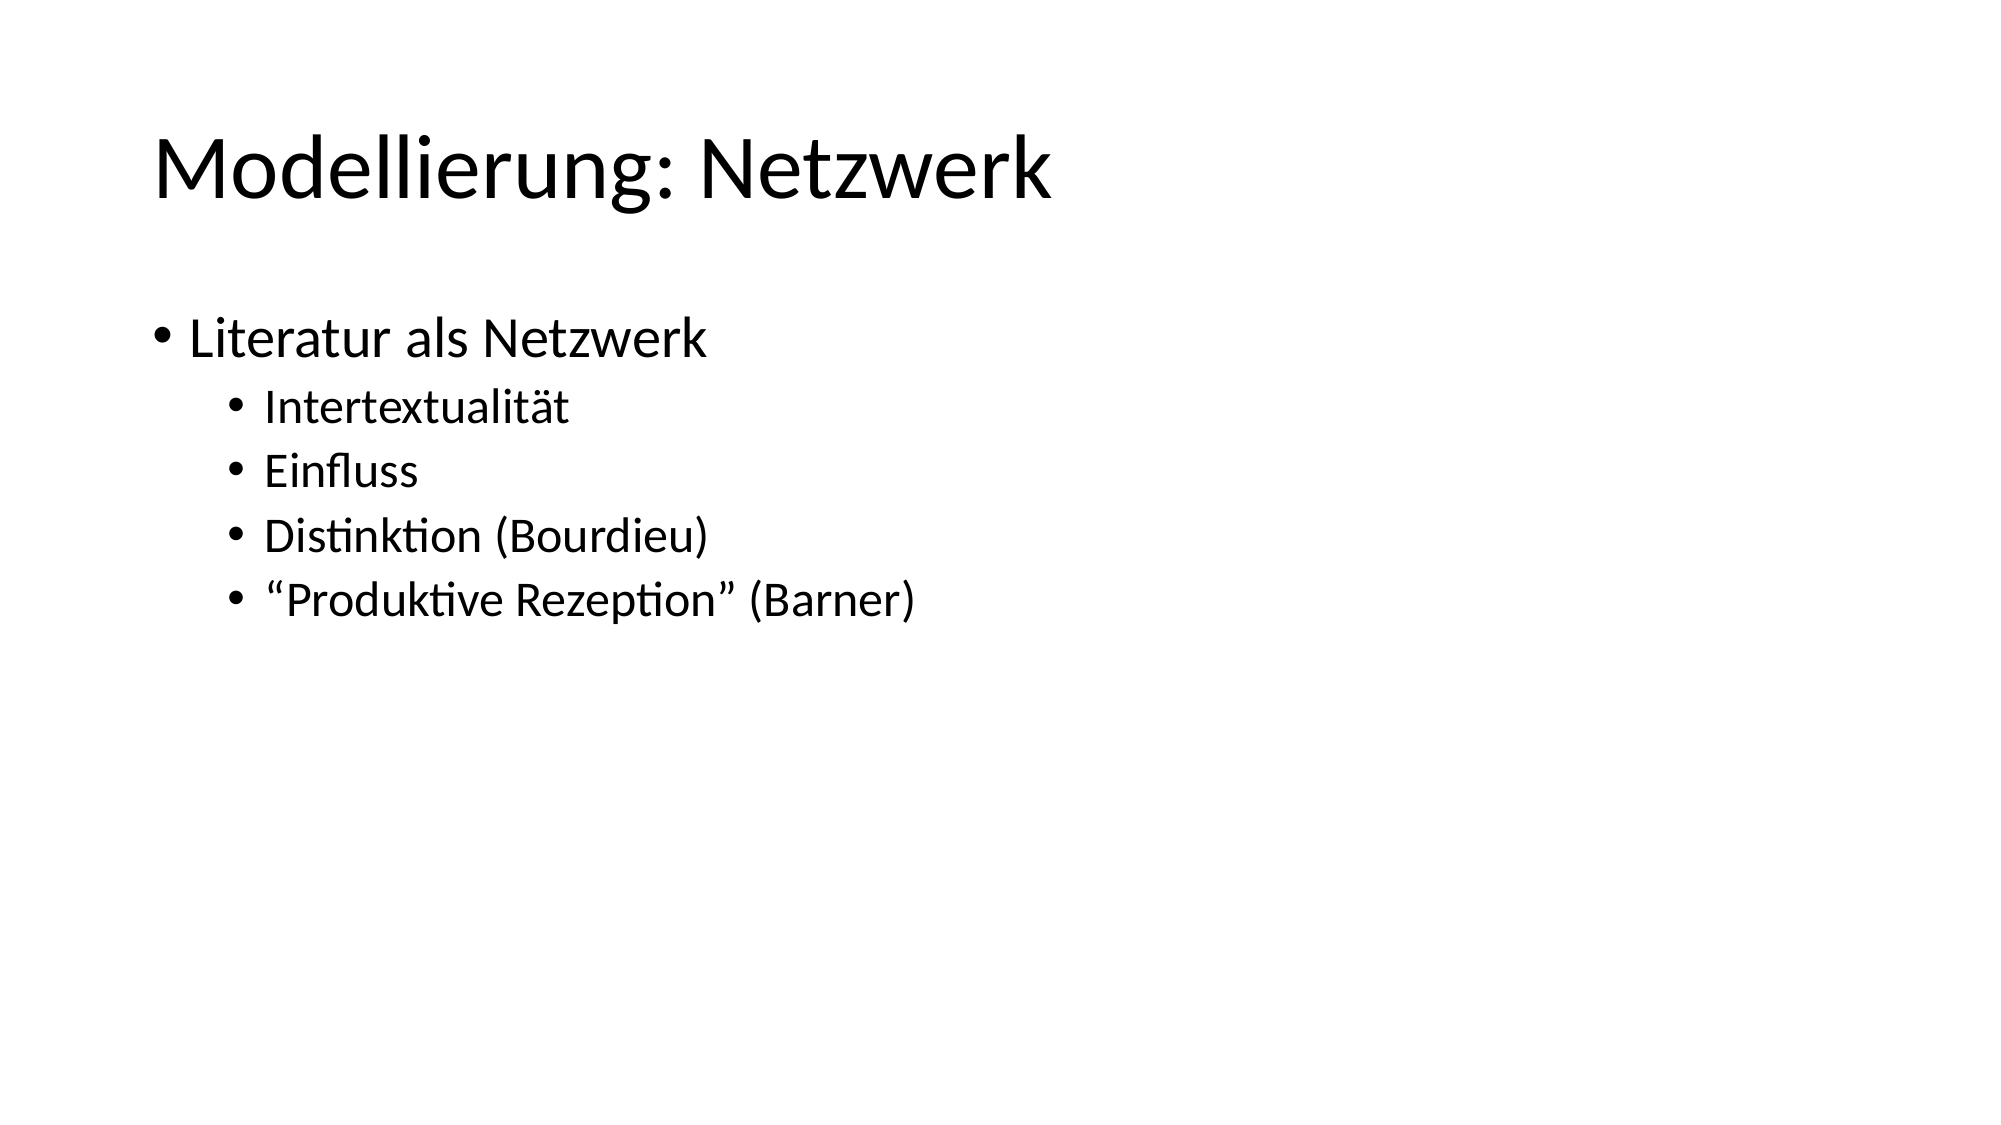

# Modellierung: Netzwerk
Literatur als Netzwerk
Intertextualität
Einfluss
Distinktion (Bourdieu)
“Produktive Rezeption” (Barner)